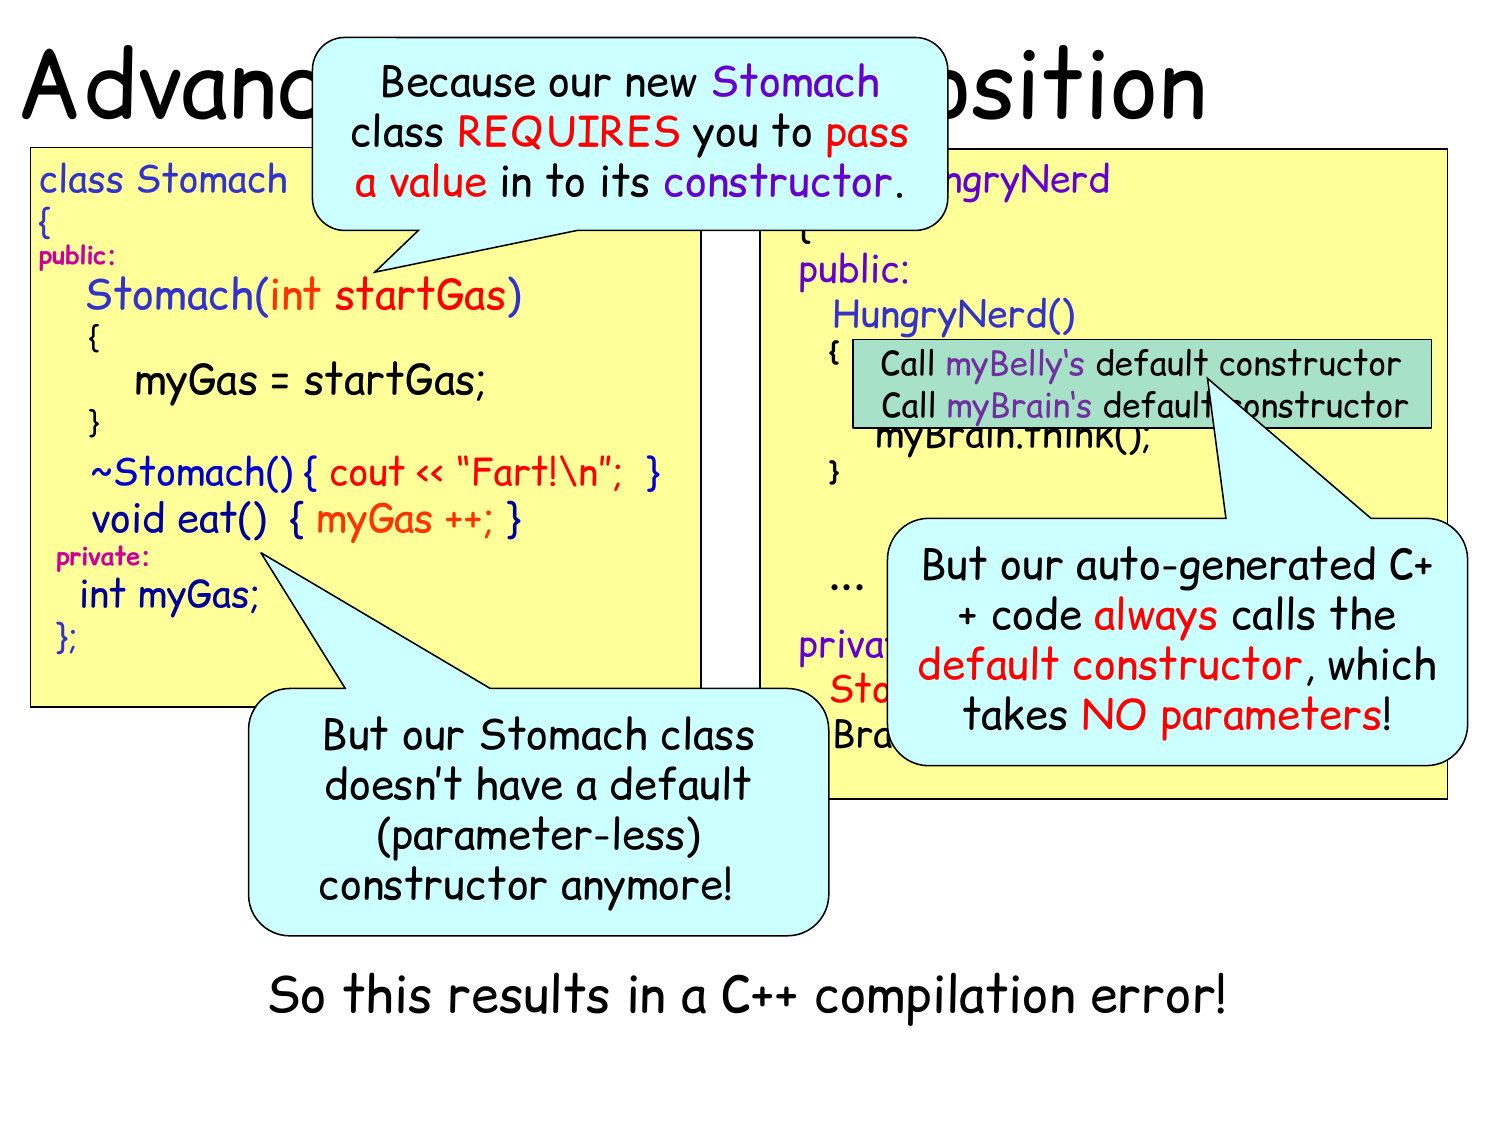

Advanced Class Composition
Because our new Stomach class REQUIRES you to pass a value in to its constructor.

class Stomach
{
public:

 Stomach(int startGas)
  {
     myGas = startGas;
  }
   ~Stomach() { cout << “Fart!\n”;  }
   void eat()  { myGas ++; }
private:
  int myGas;
};

class HungryNerd
{
public:
   HungryNerd()

private:

   Brain myBrain;
};

Stomach myBelly;
 {
     myBelly.eat();
     myBrain.think();
 }

Call myBelly‘s default constructor

Call myBrain‘s default constructor
But our auto-generated C++ code always calls the default constructor, which takes NO parameters!
...
But our Stomach class doesn’t have a default (parameter-less) constructor anymore!

Why not?
So this results in a C++ compilation error!